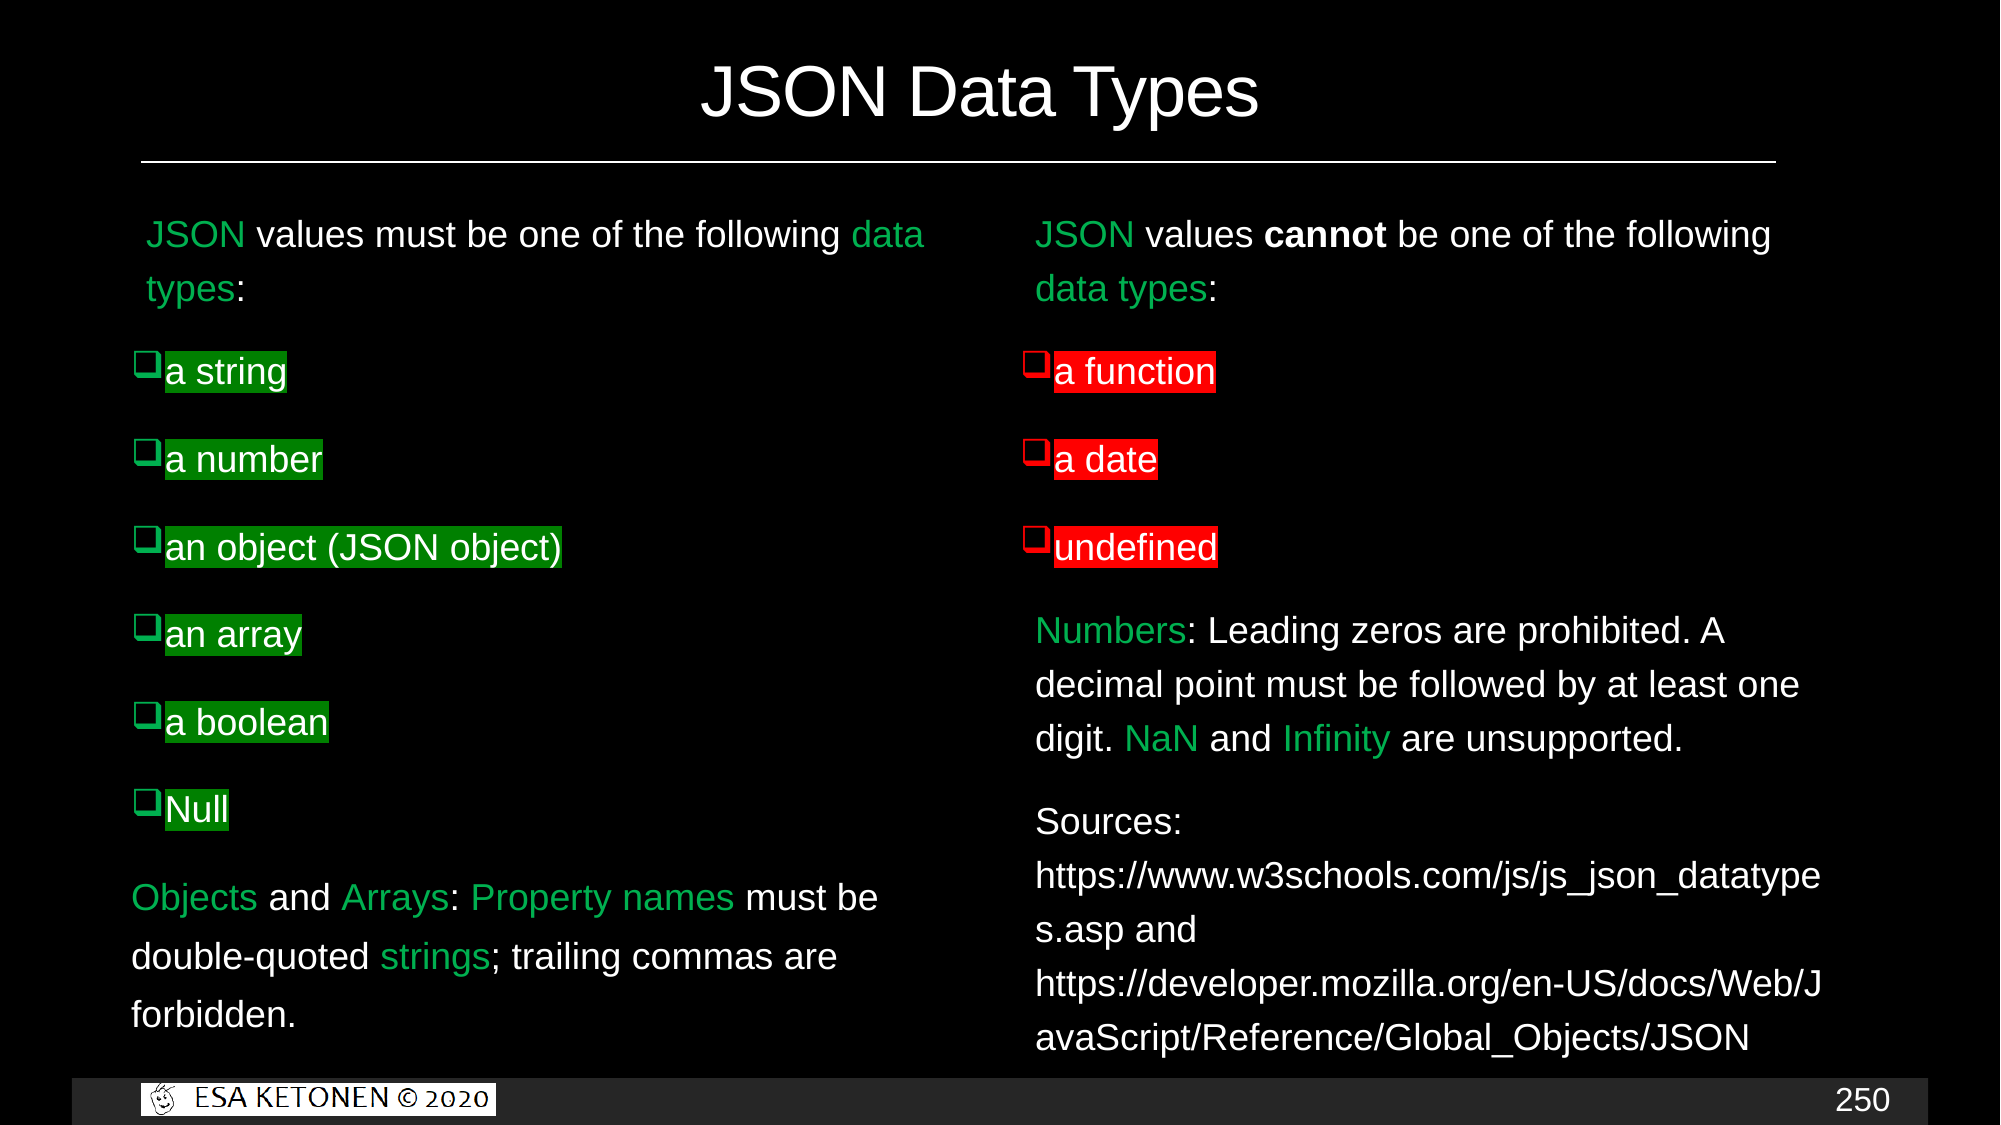

# JSON Data Types
JSON values cannot be one of the following data types:
a function
a date
undefined
Numbers: Leading zeros are prohibited. A decimal point must be followed by at least one digit. NaN and Infinity are unsupported.
Sources: https://www.w3schools.com/js/js_json_datatypes.asp and https://developer.mozilla.org/en-US/docs/Web/JavaScript/Reference/Global_Objects/JSON
JSON values must be one of the following data types:
a string
a number
an object (JSON object)
an array
a boolean
Null
Objects and Arrays: Property names must be double-quoted strings; trailing commas are forbidden.

250